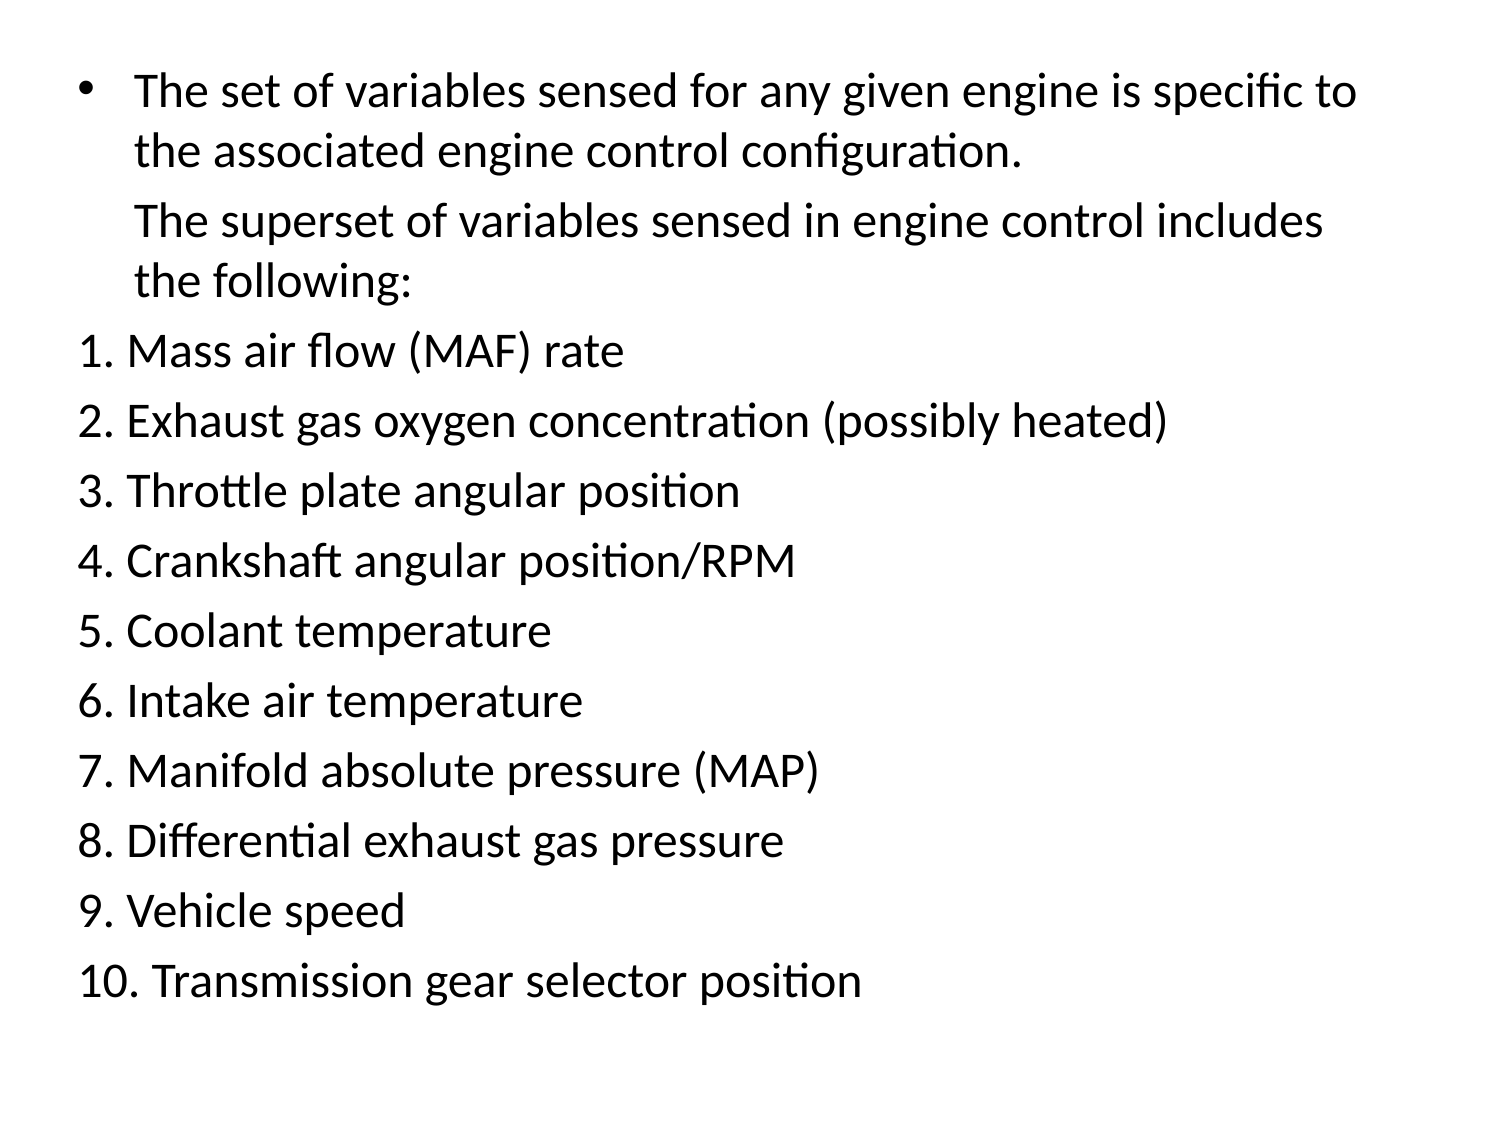

The set of variables sensed for any given engine is specific to the associated engine control configuration.
     The superset of variables sensed in engine control includes the following:
1. Mass air flow (MAF) rate
2. Exhaust gas oxygen concentration (possibly heated)
3. Throttle plate angular position
4. Crankshaft angular position/RPM
5. Coolant temperature
6. Intake air temperature
7. Manifold absolute pressure (MAP)
8. Differential exhaust gas pressure
9. Vehicle speed
10. Transmission gear selector position